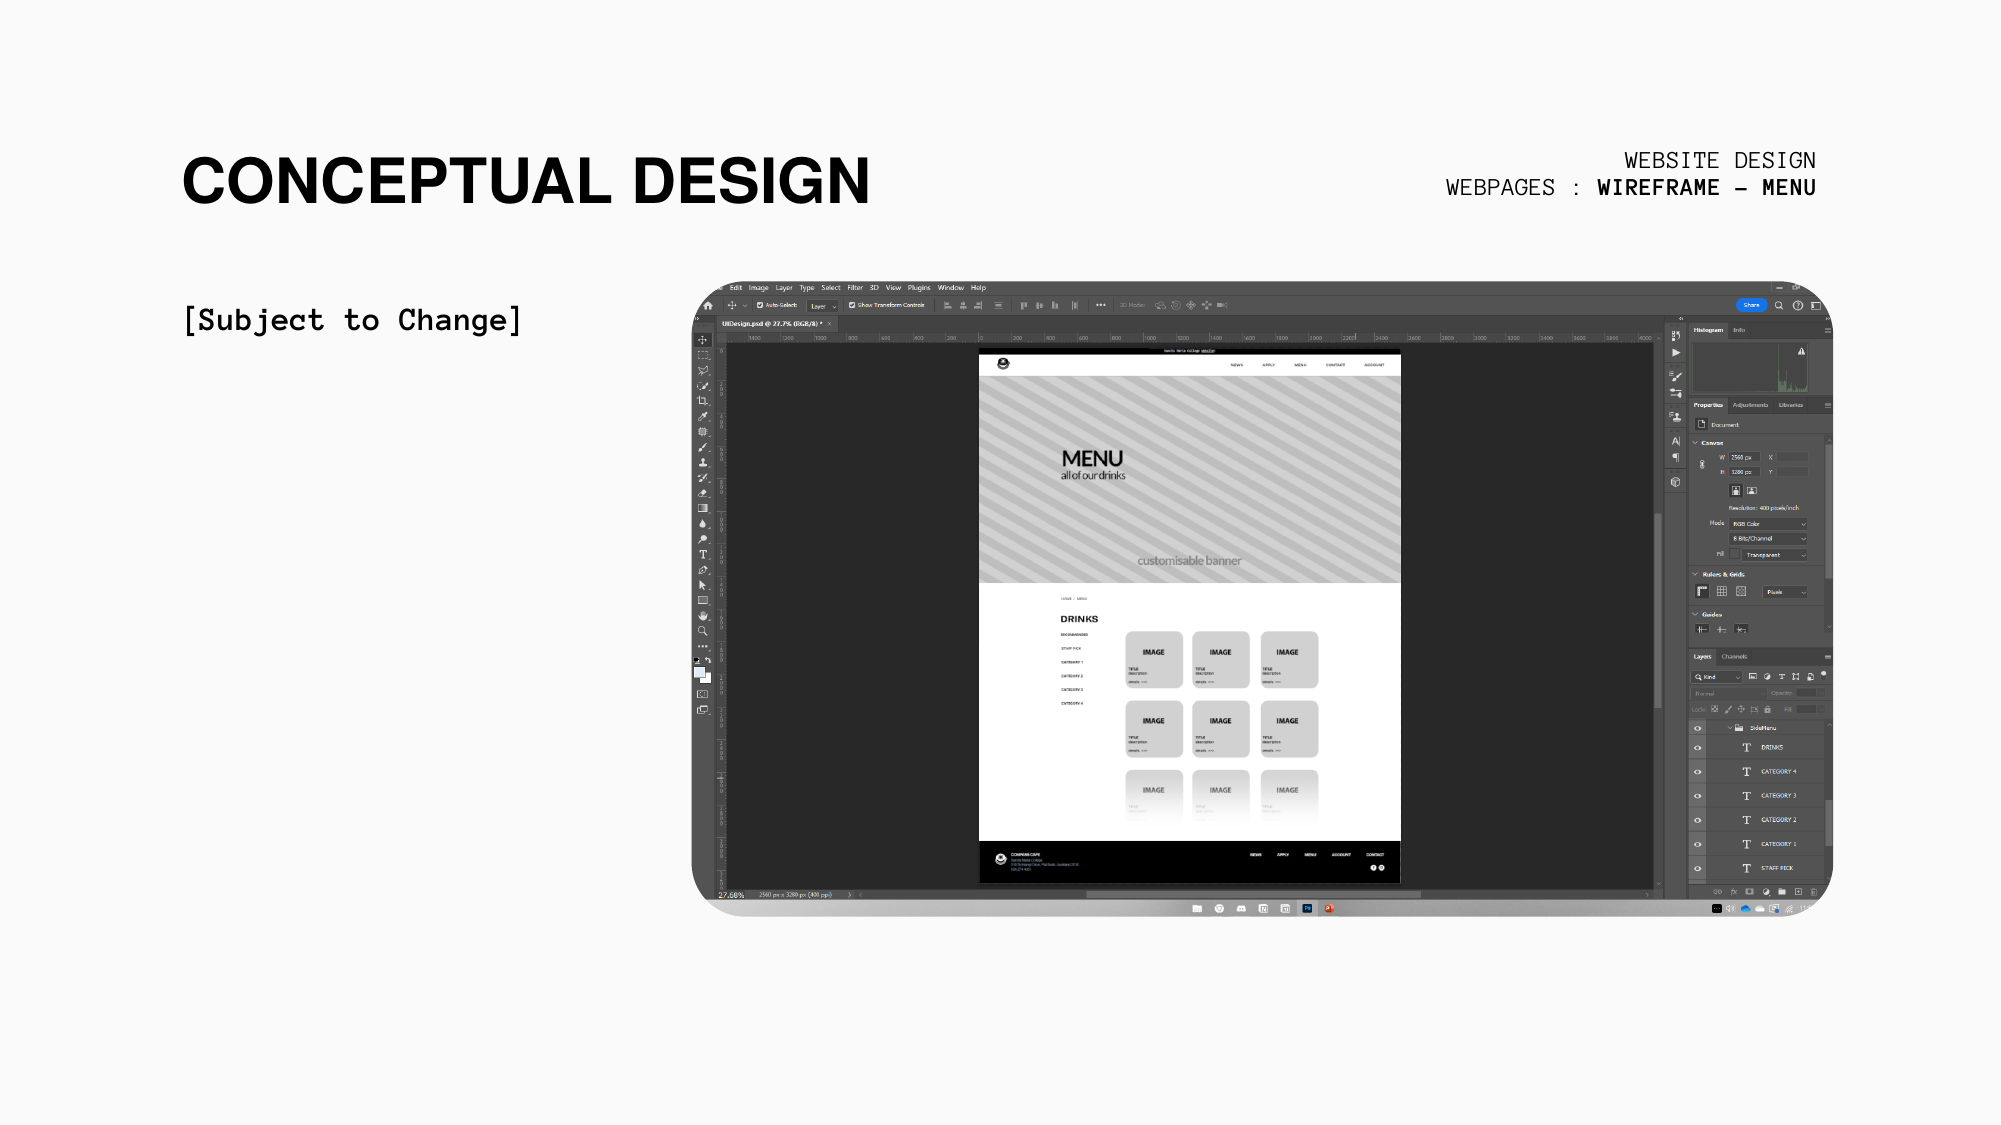

# CONCEPTUAL DESIGN
WEBSITE DESIGN
WEBPAGES : WIREFRAME – MENU
[Subject to Change]